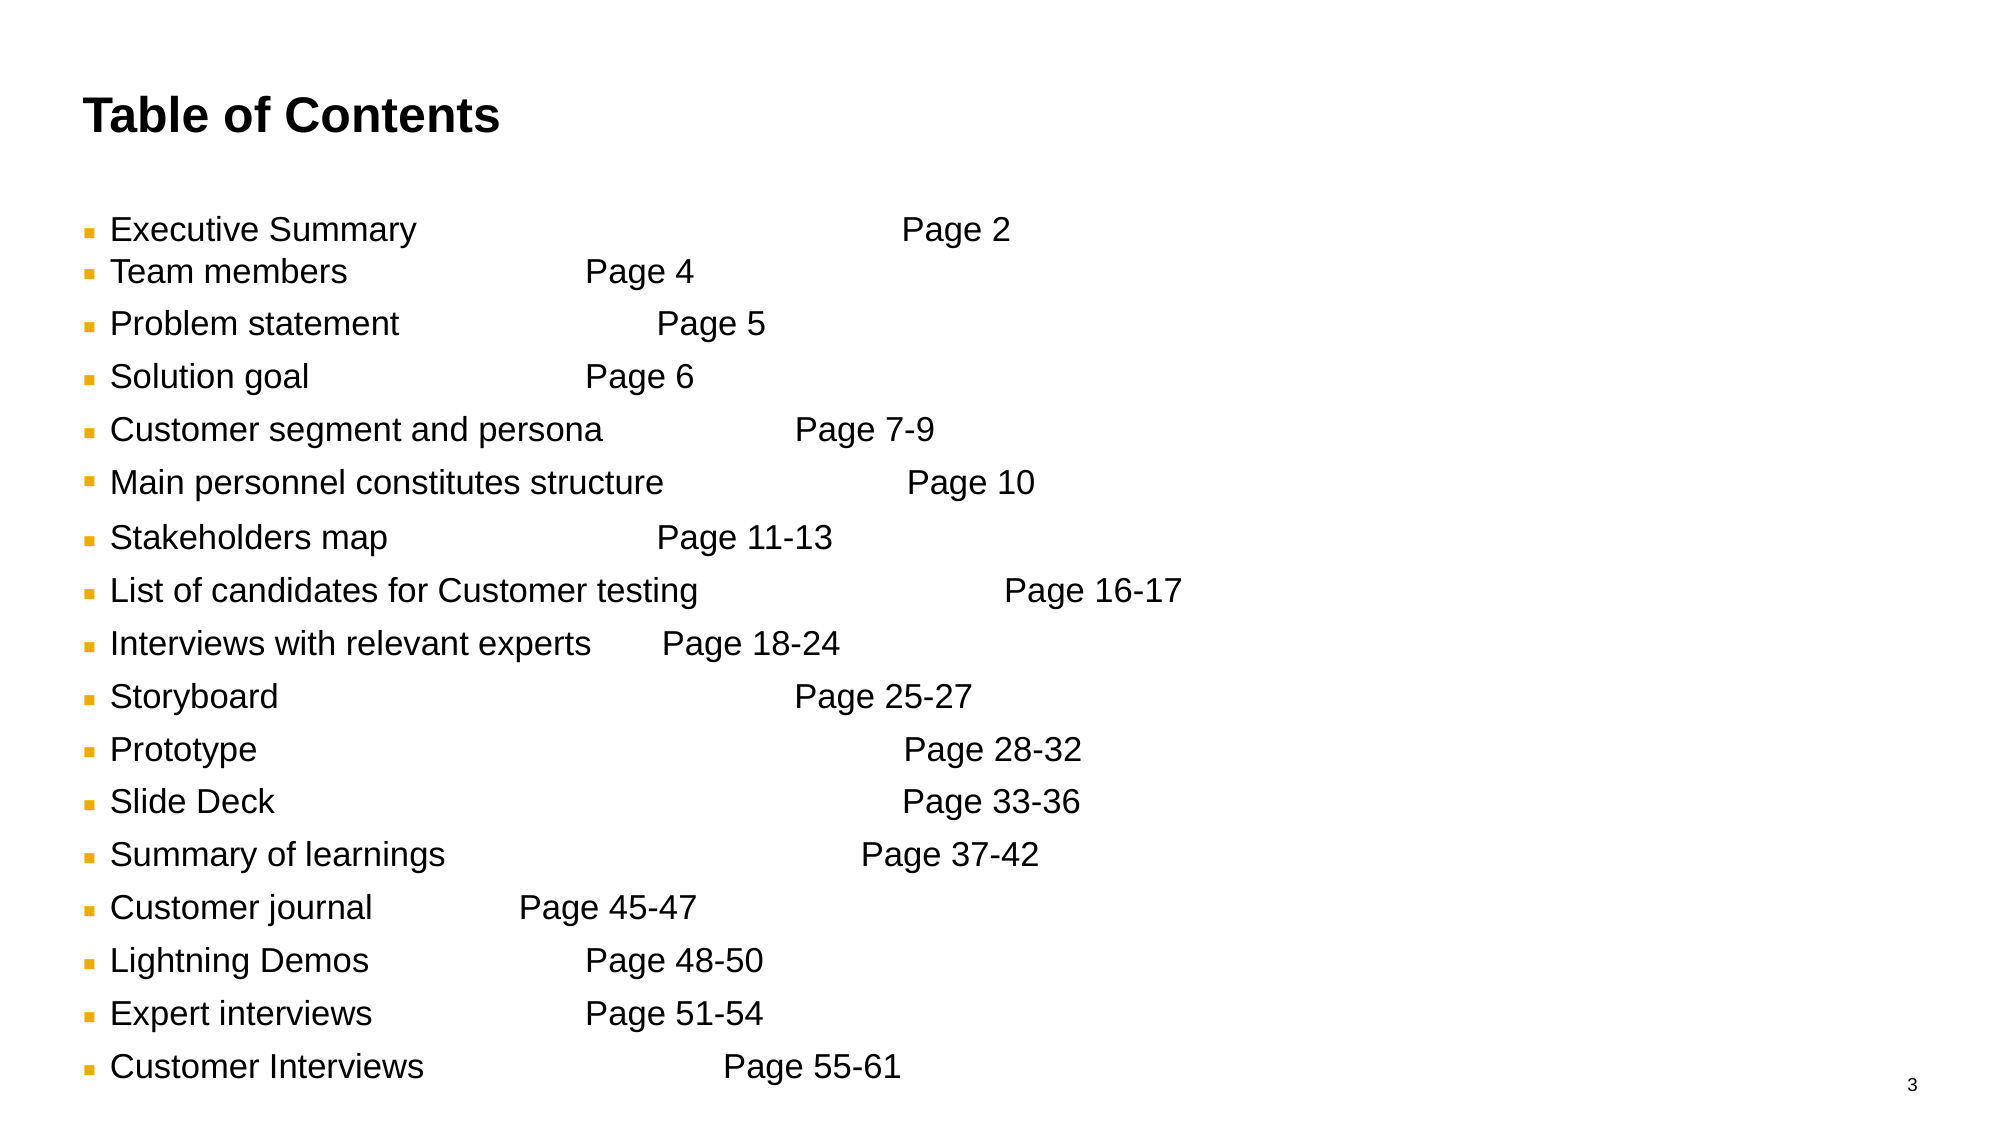

# Table of Contents
Executive Summary                                                   Page 2
Team members						                     Page 4
Problem statement						              Page 5
Solution goal						                     Page 6
Customer segment and persona			              Page 7-9
Main personnel constitutes structure                   Page 10
Stakeholders map						              Page 11-13
List of candidates for Customer testing			       Page 16-17
Interviews with relevant experts 					Page 18-24
Storyboard				                                           Page 25-27
Prototype                                                                    Page 28-32
Slide Deck                                                                  Page 33-36
Summary of learnings		                                    Page 37-42
Customer journal						              Page 45-47
Lightning Demos					                     Page 48-50
Expert interviews					                     Page 51-54
Customer Interviews					                     Page 55-61